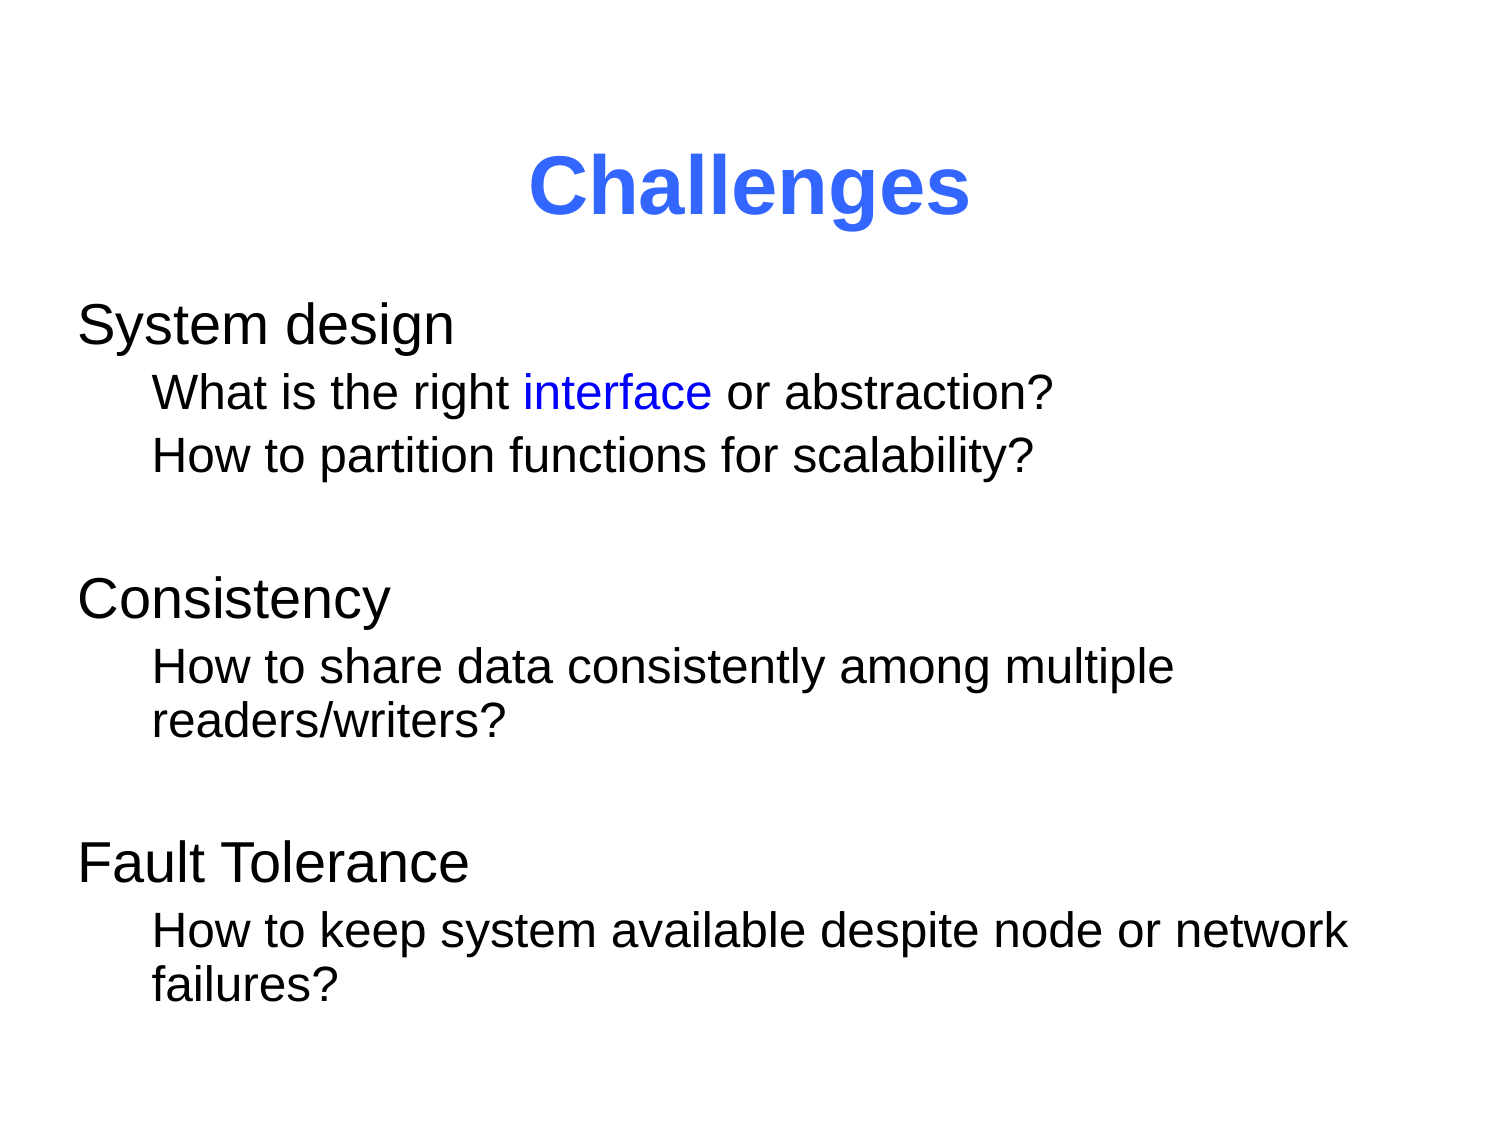

# Challenges
System design
What is the right interface or abstraction?
How to partition functions for scalability?

Consistency
How to share data consistently among multiple readers/writers?

Fault Tolerance
How to keep system available despite node or network failures?